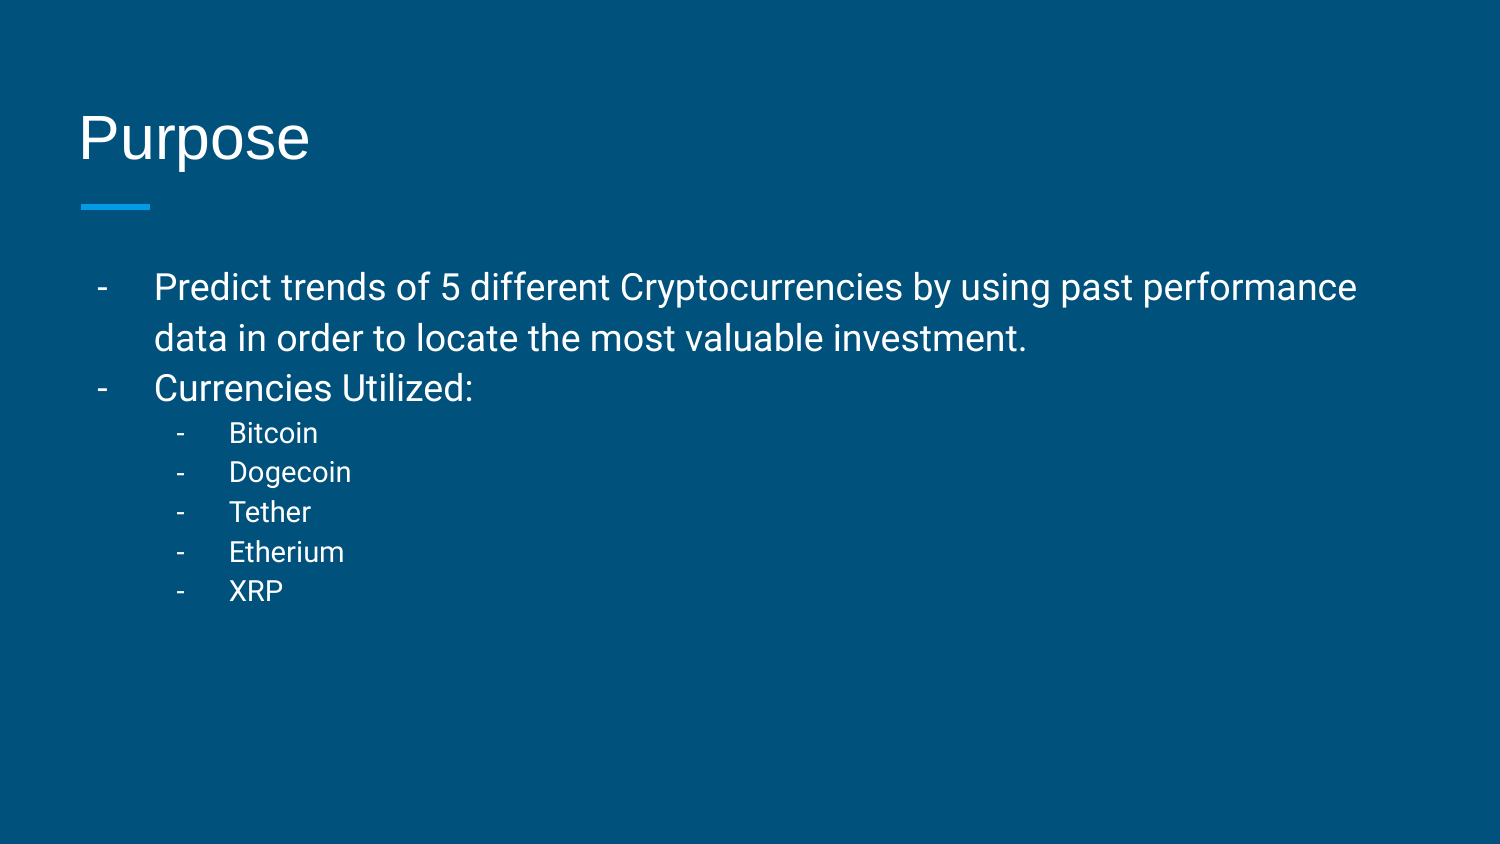

# Purpose
Predict trends of 5 different Cryptocurrencies by using past performance data in order to locate the most valuable investment.
Currencies Utilized:
Bitcoin
Dogecoin
Tether
Etherium
XRP